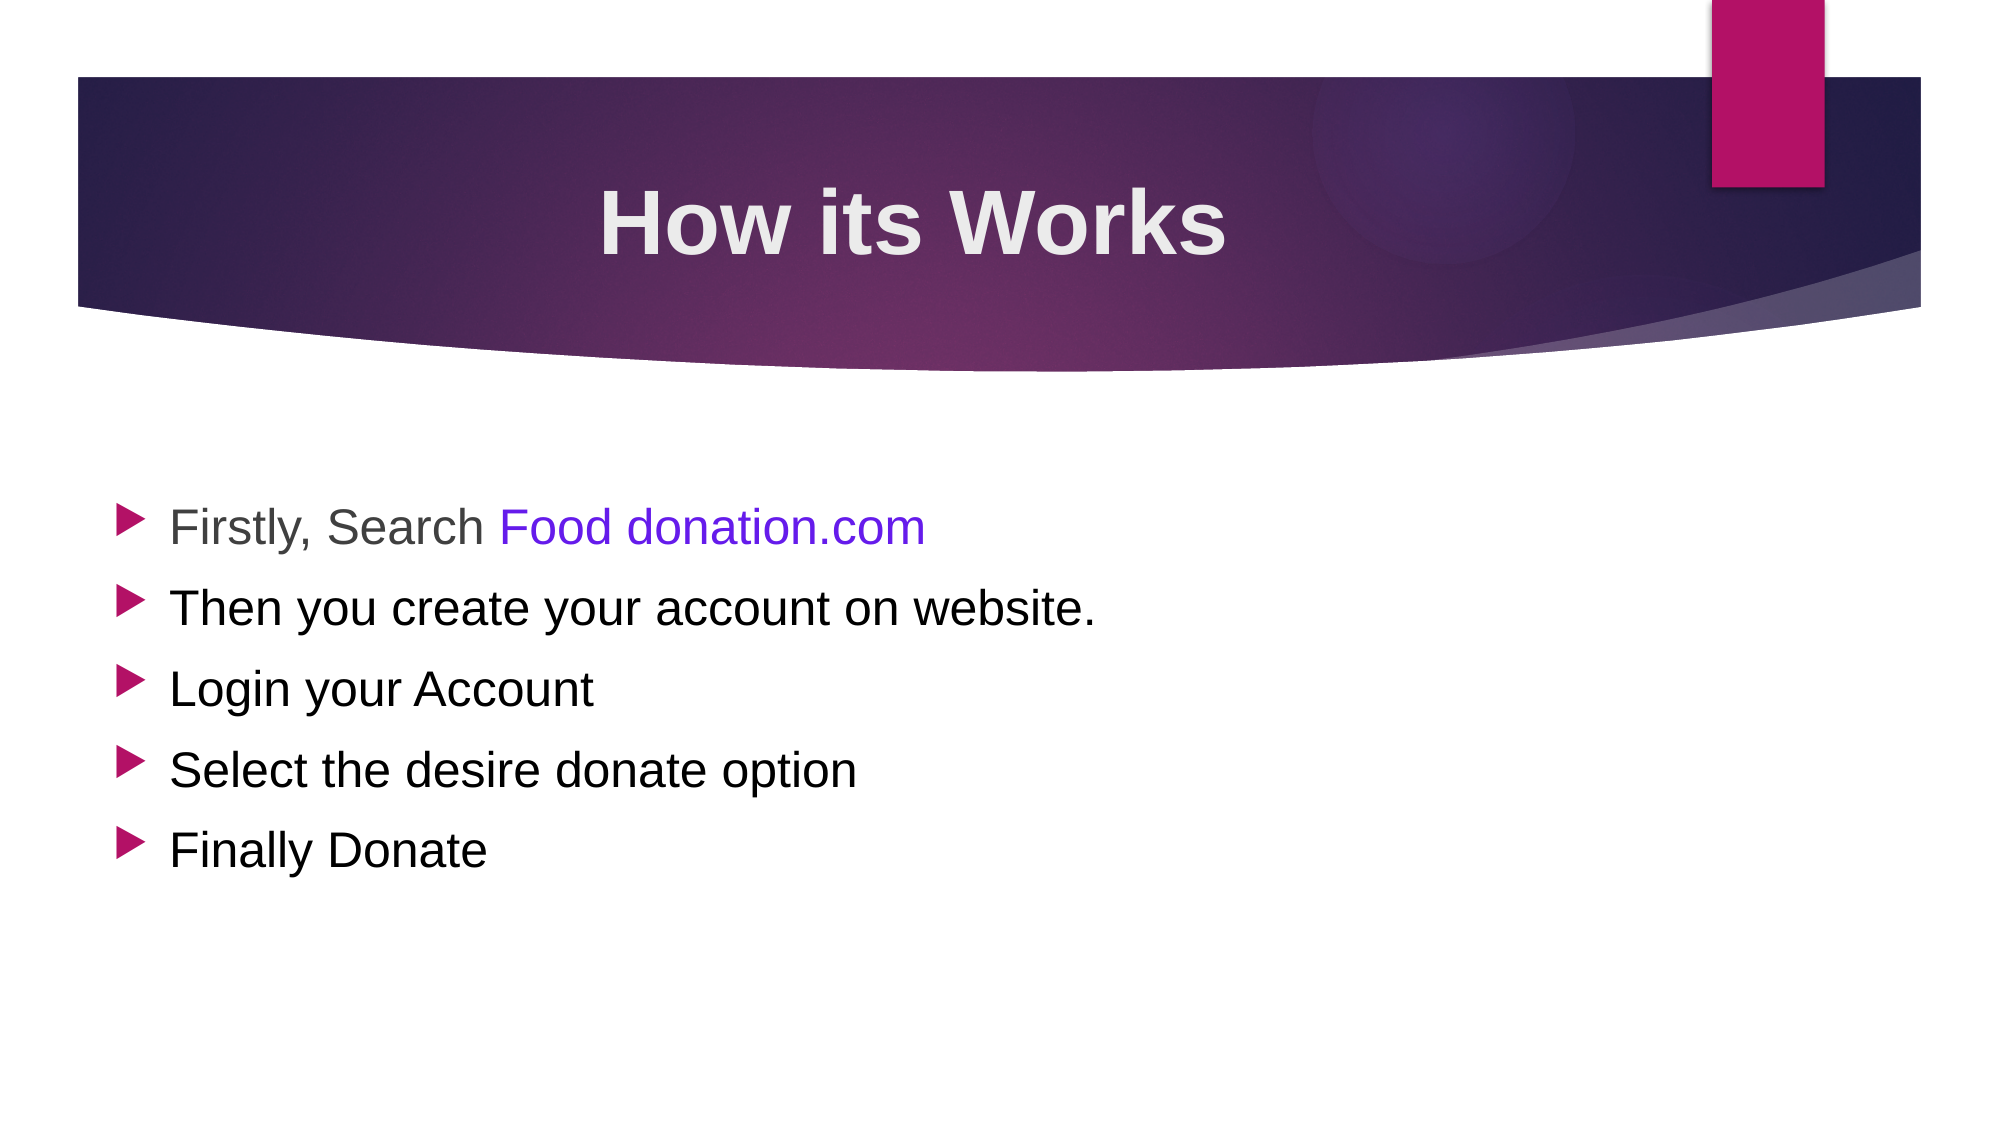

# How its Works
Firstly, Search Food donation.com
Then you create your account on website.
Login your Account
Select the desire donate option
Finally Donate